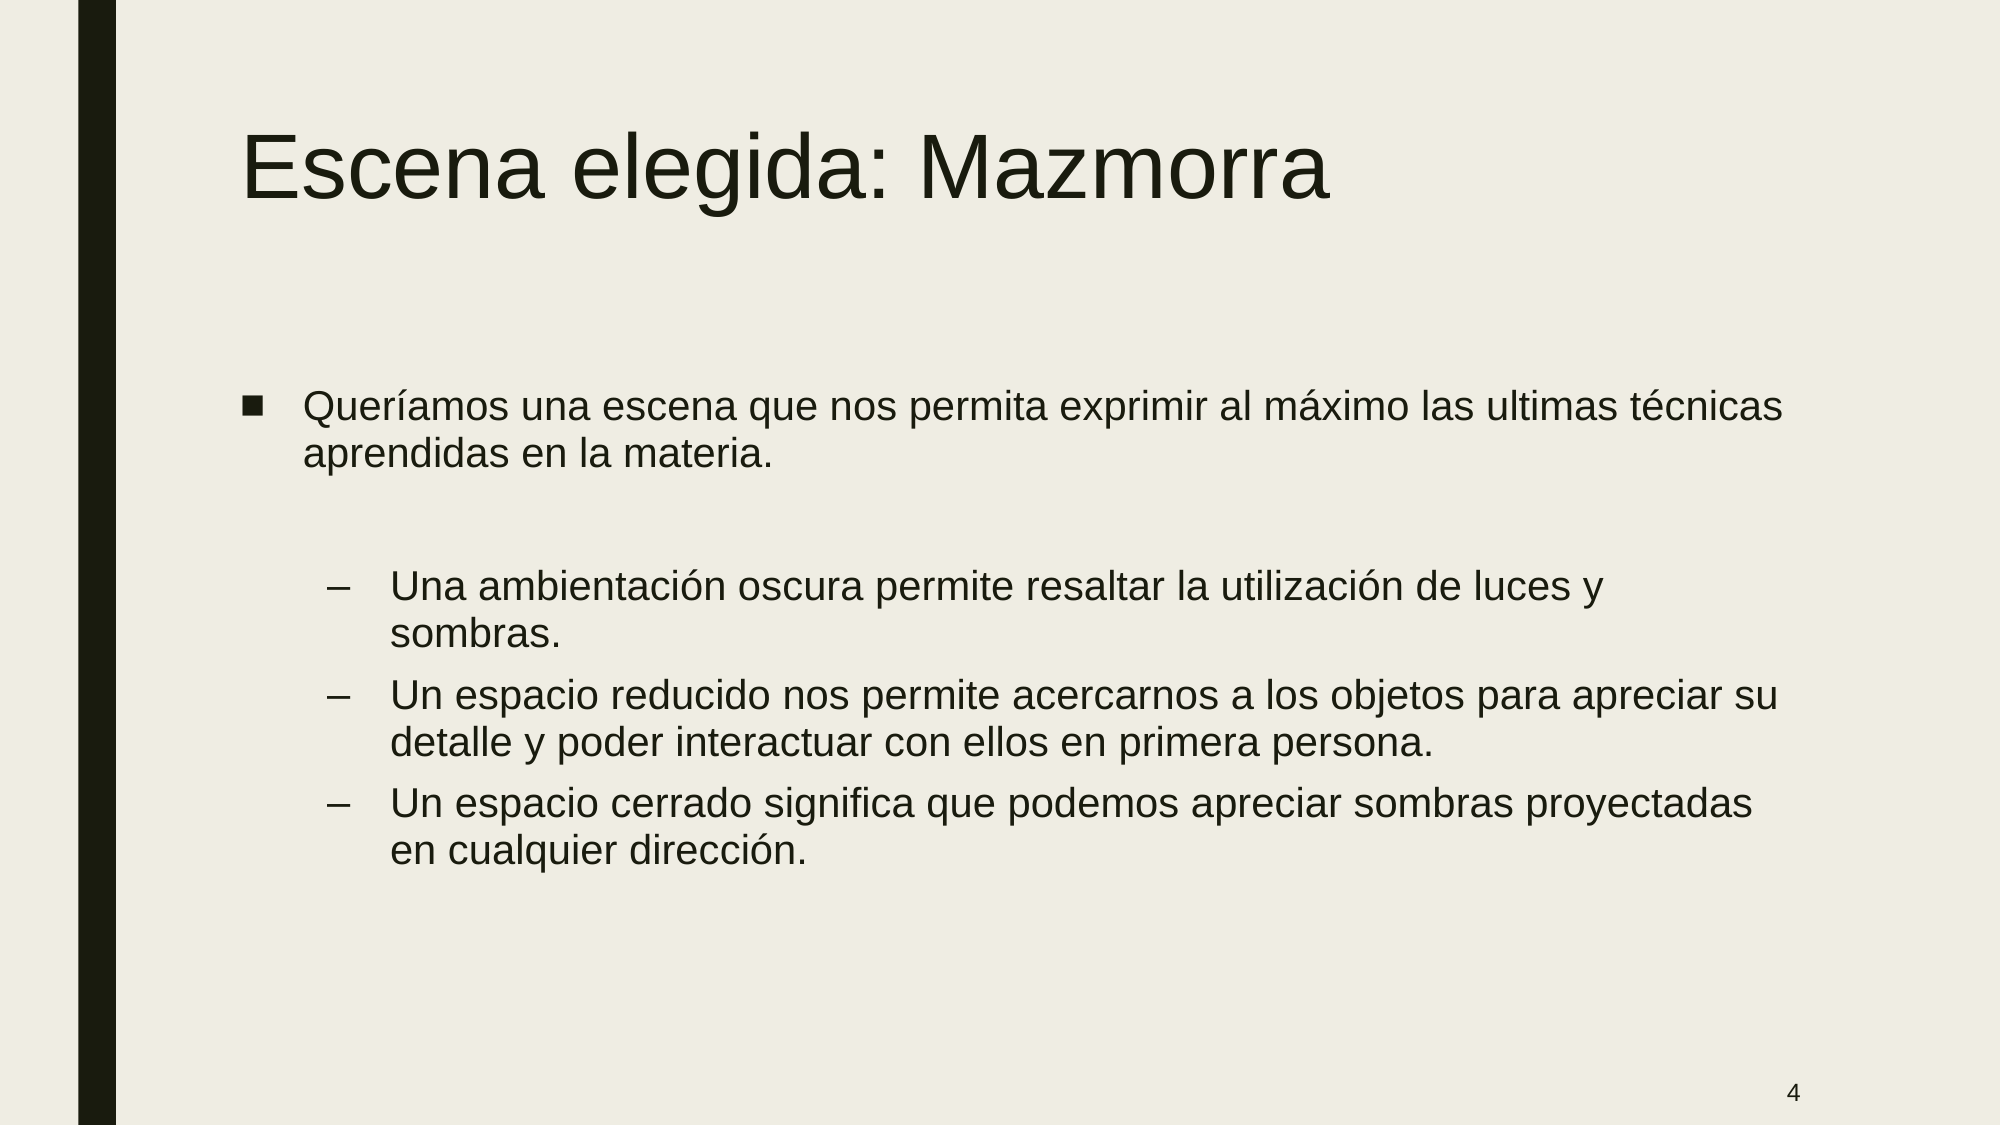

# Escena elegida: Mazmorra
Queríamos una escena que nos permita exprimir al máximo las ultimas técnicas aprendidas en la materia.

Una ambientación oscura permite resaltar la utilización de luces y sombras.
Un espacio reducido nos permite acercarnos a los objetos para apreciar su detalle y poder interactuar con ellos en primera persona.
Un espacio cerrado significa que podemos apreciar sombras proyectadas en cualquier dirección.
4